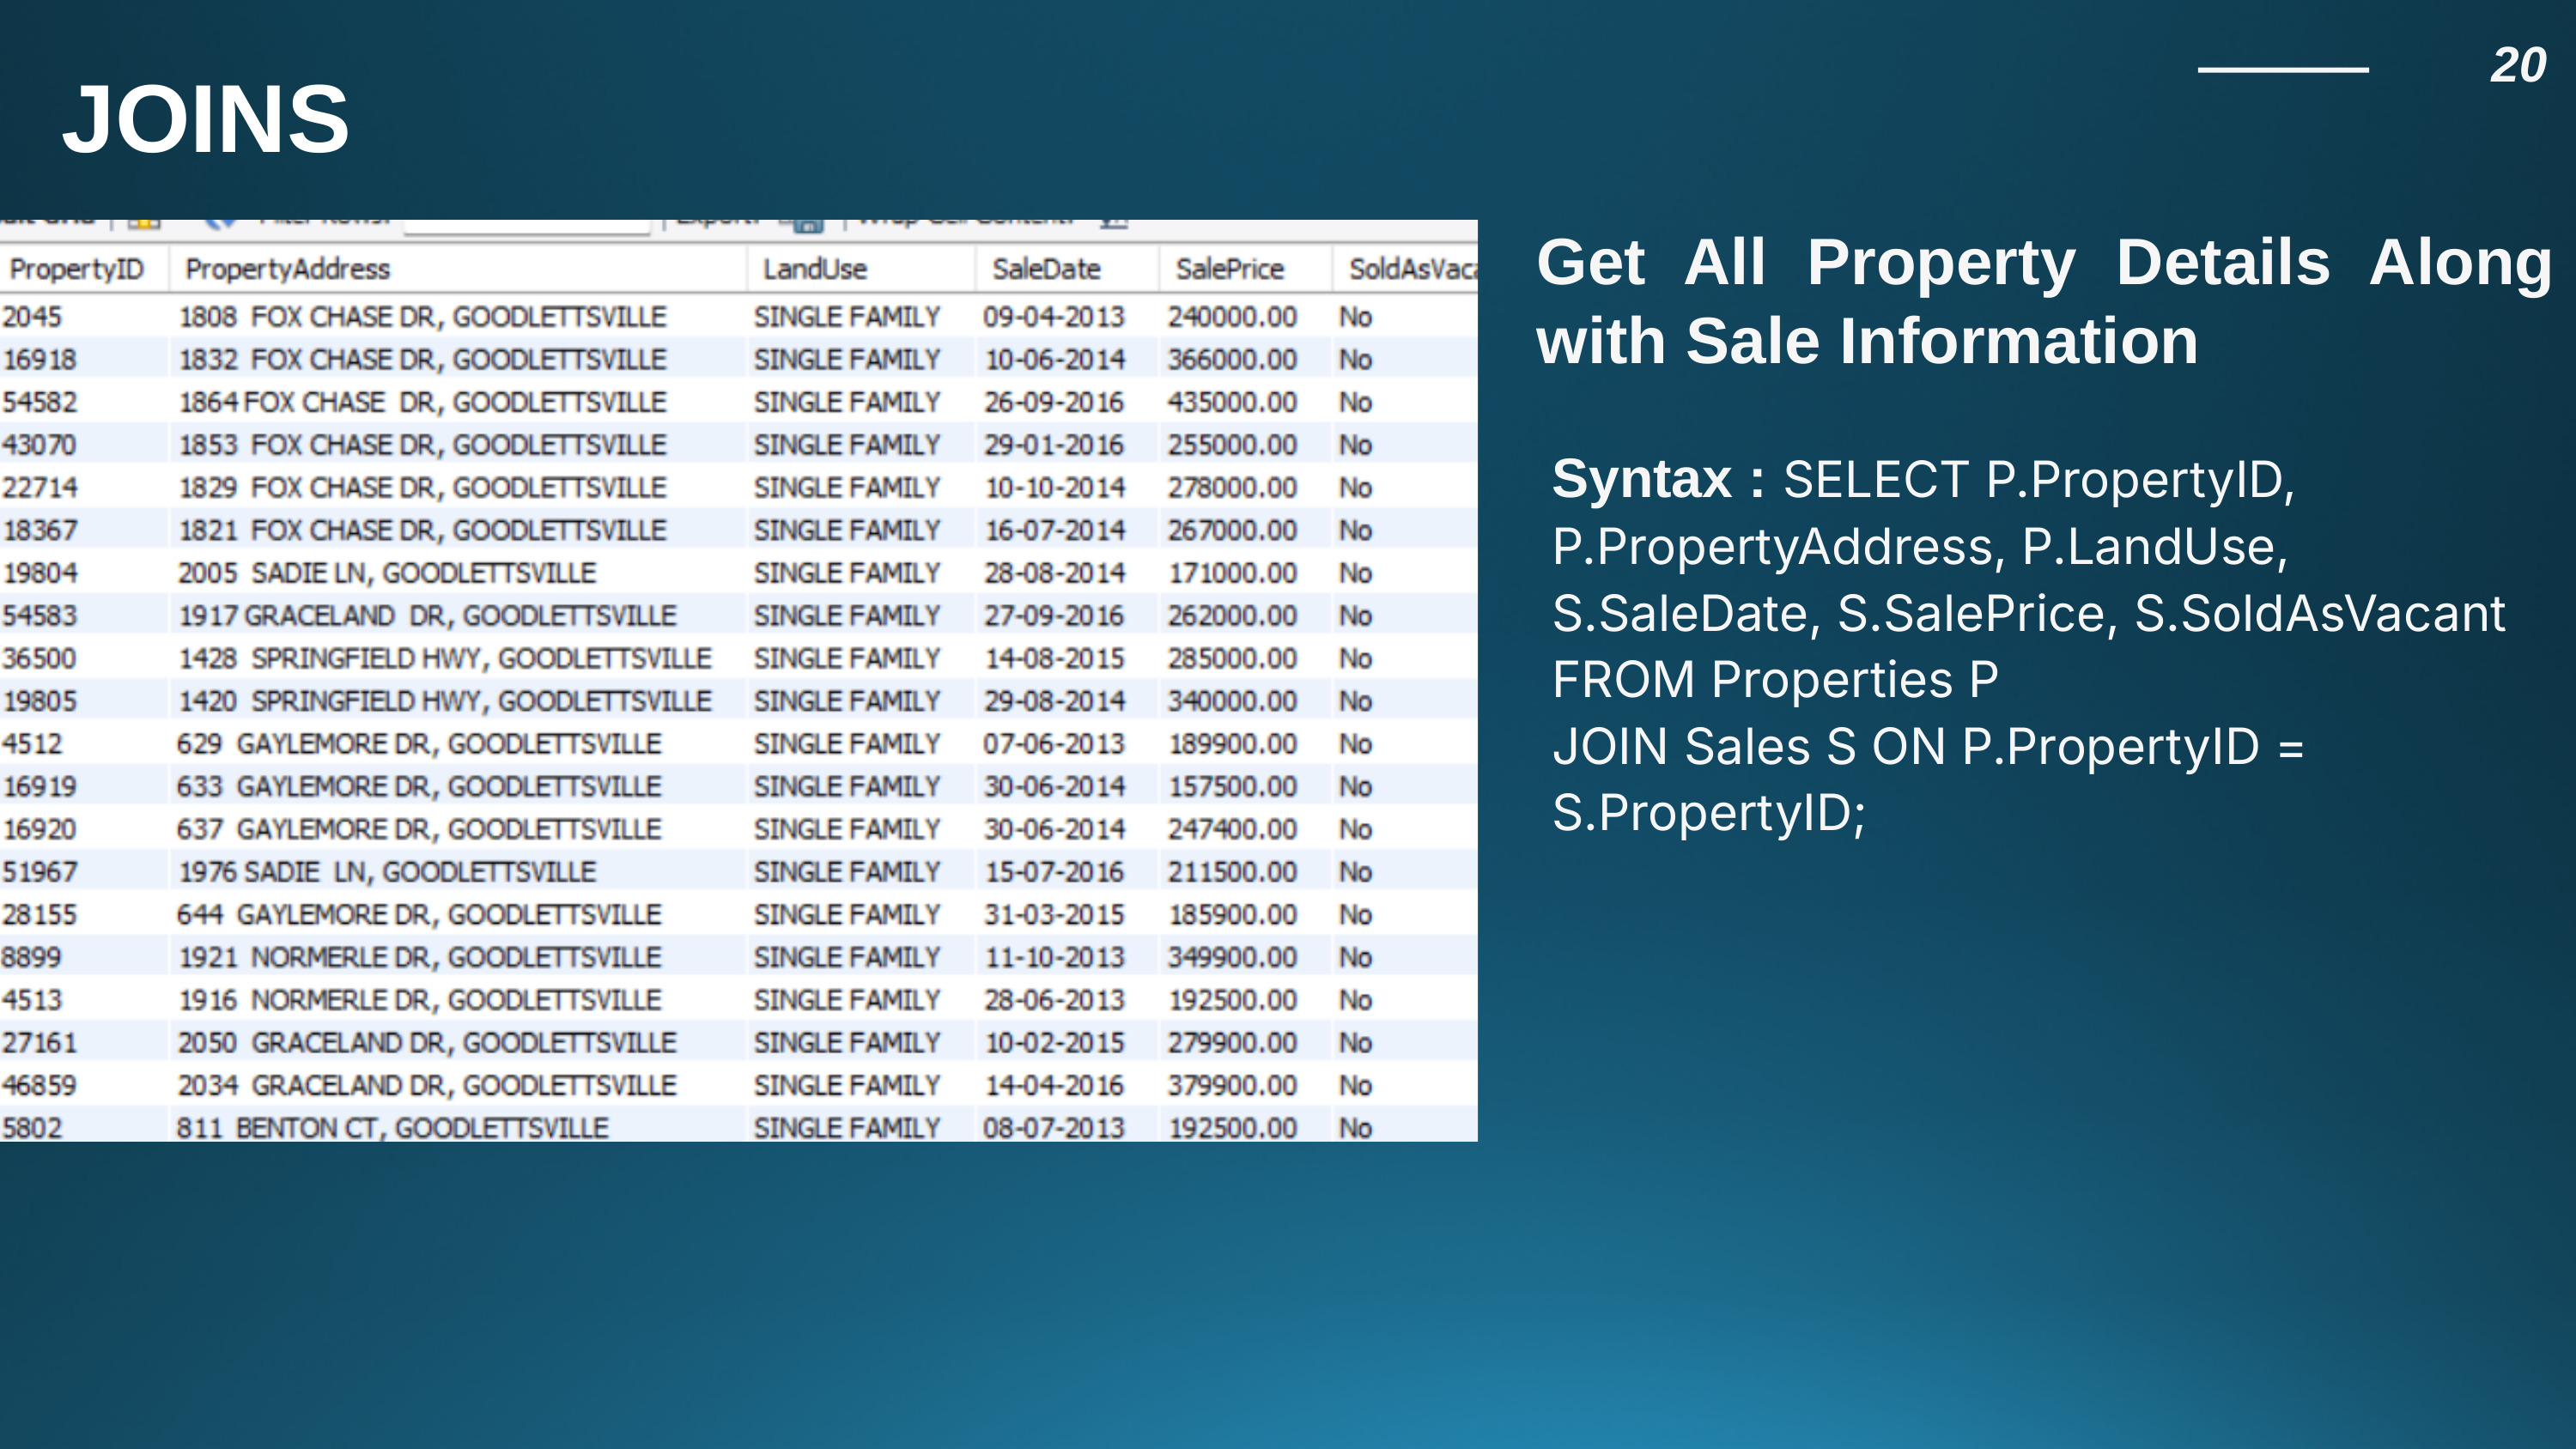

JOINS
20

Get All Property Details Along with Sale Information

Syntax : SELECT P.PropertyID, P.PropertyAddress, P.LandUse, S.SaleDate, S.SalePrice, S.SoldAsVacant
FROM Properties P
JOIN Sales S ON P.PropertyID = S.PropertyID;